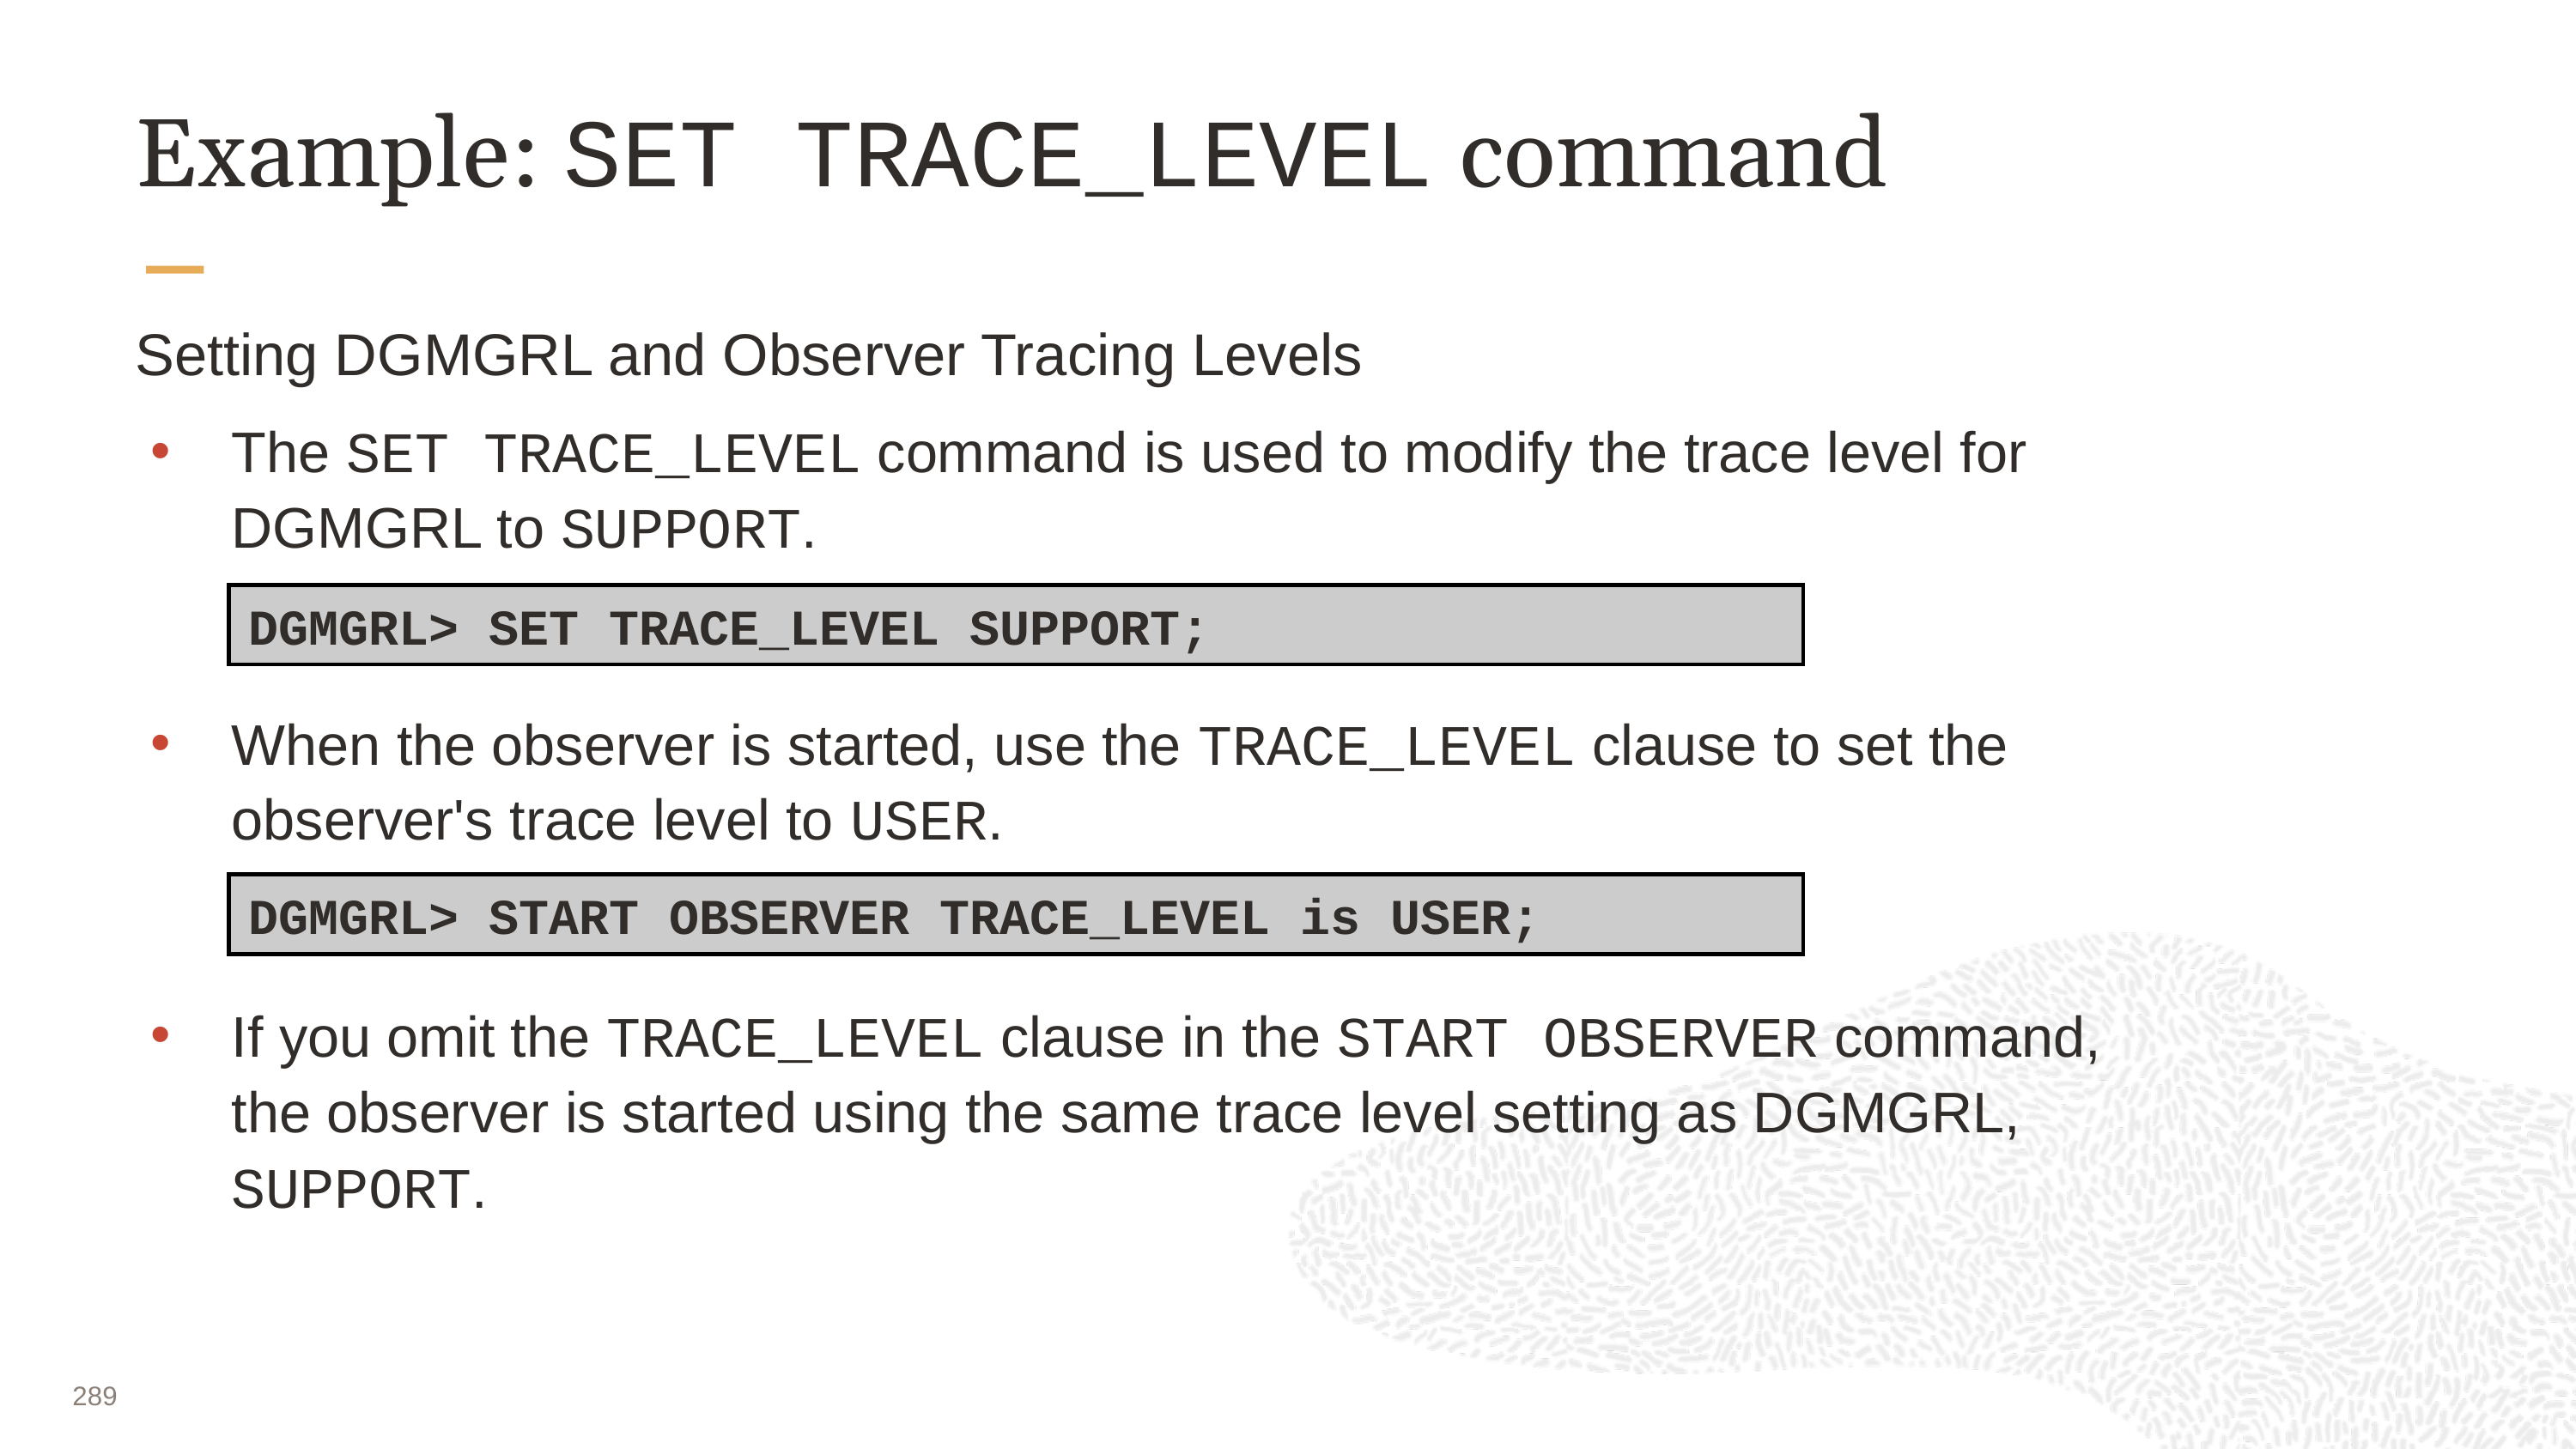

# Example: SET TRACE_LEVEL command
Setting DGMGRL and Observer Tracing Levels
The SET TRACE_LEVEL command is used to modify the trace level for DGMGRL to SUPPORT.

When the observer is started, use the TRACE_LEVEL clause to set the observer's trace level to USER.

If you omit the TRACE_LEVEL clause in the START OBSERVER command, the observer is started using the same trace level setting as DGMGRL, SUPPORT.
DGMGRL> SET TRACE_LEVEL SUPPORT;
DGMGRL> START OBSERVER TRACE_LEVEL is USER;